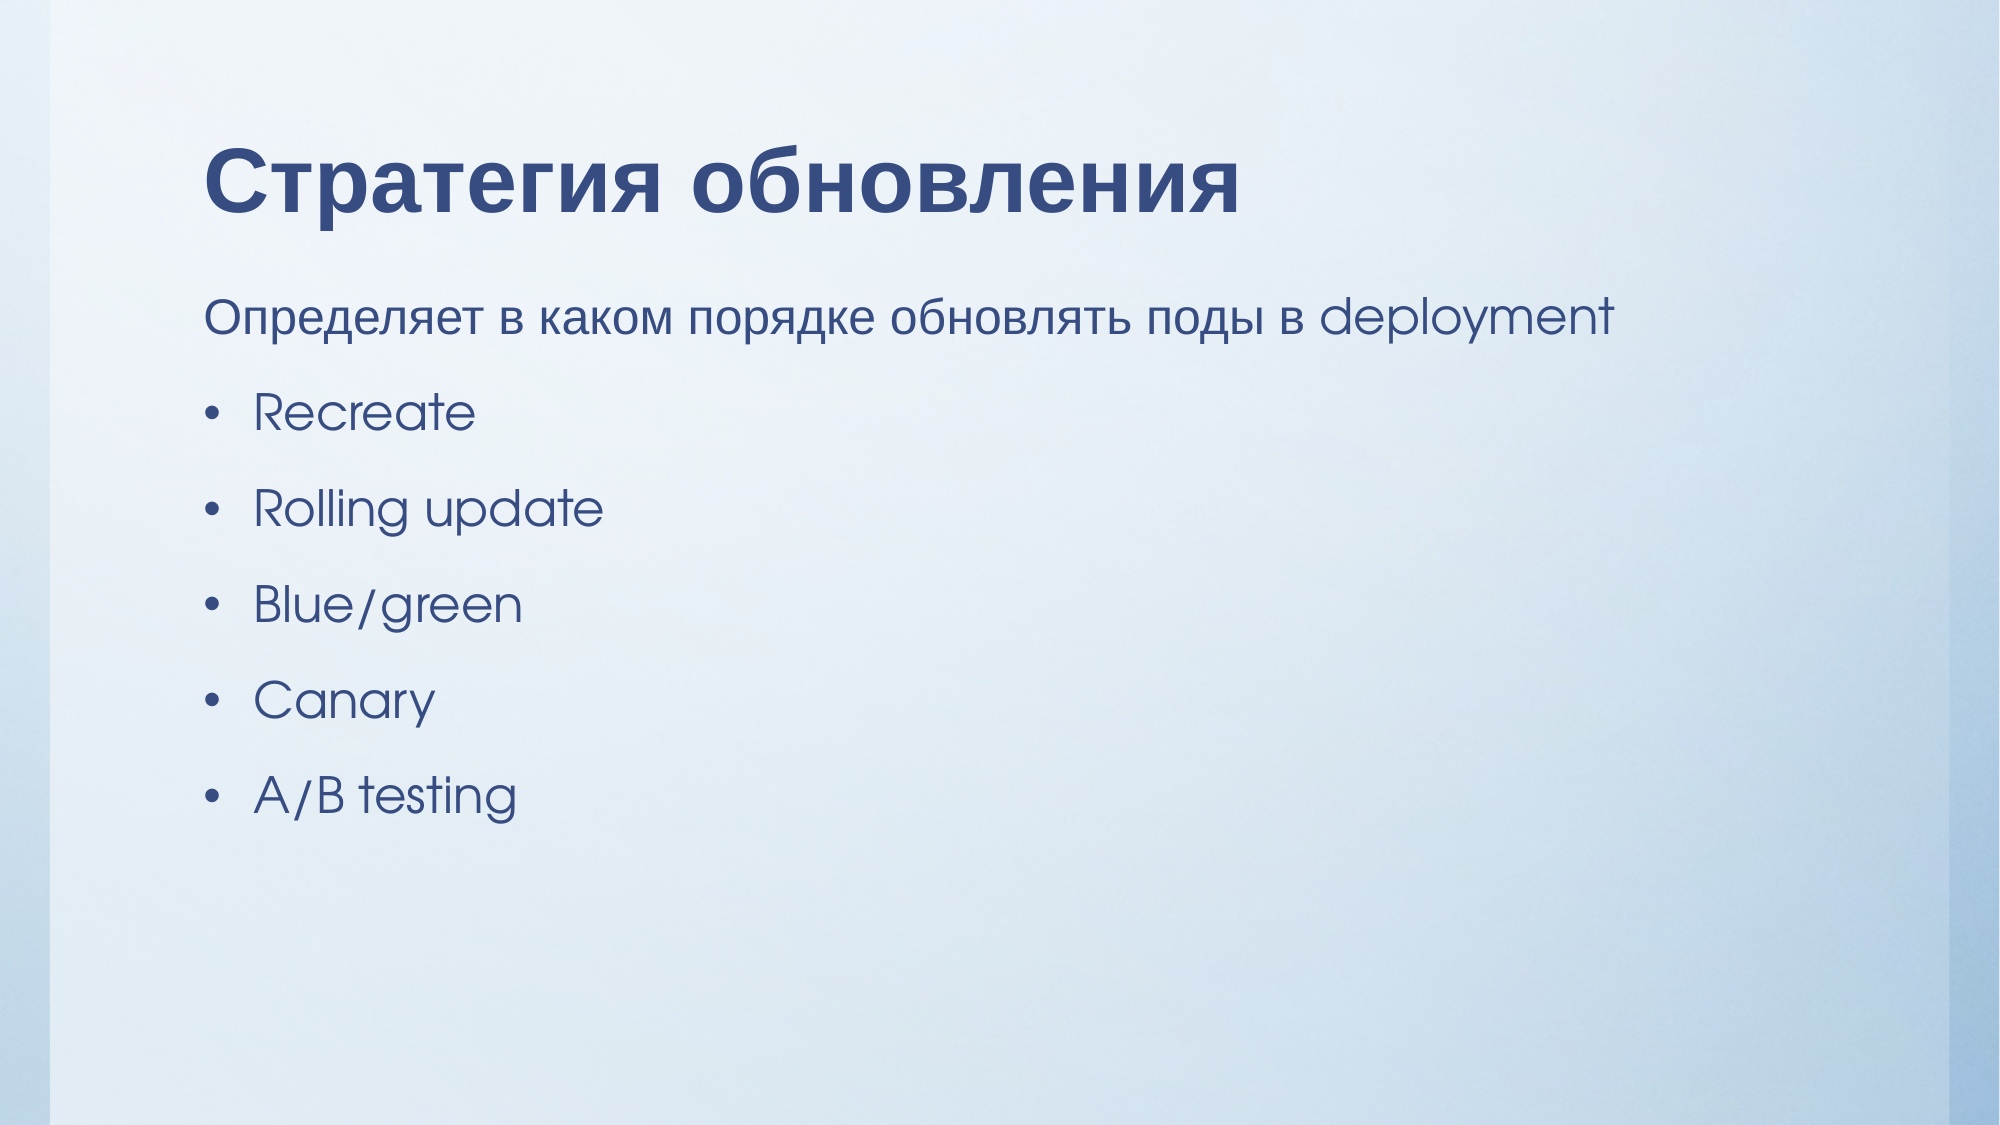

# Стратегия обновления
Определяет в каком порядке обновлять поды в deployment
Recreate
Rolling update
Blue/green
Canary
A/B testing